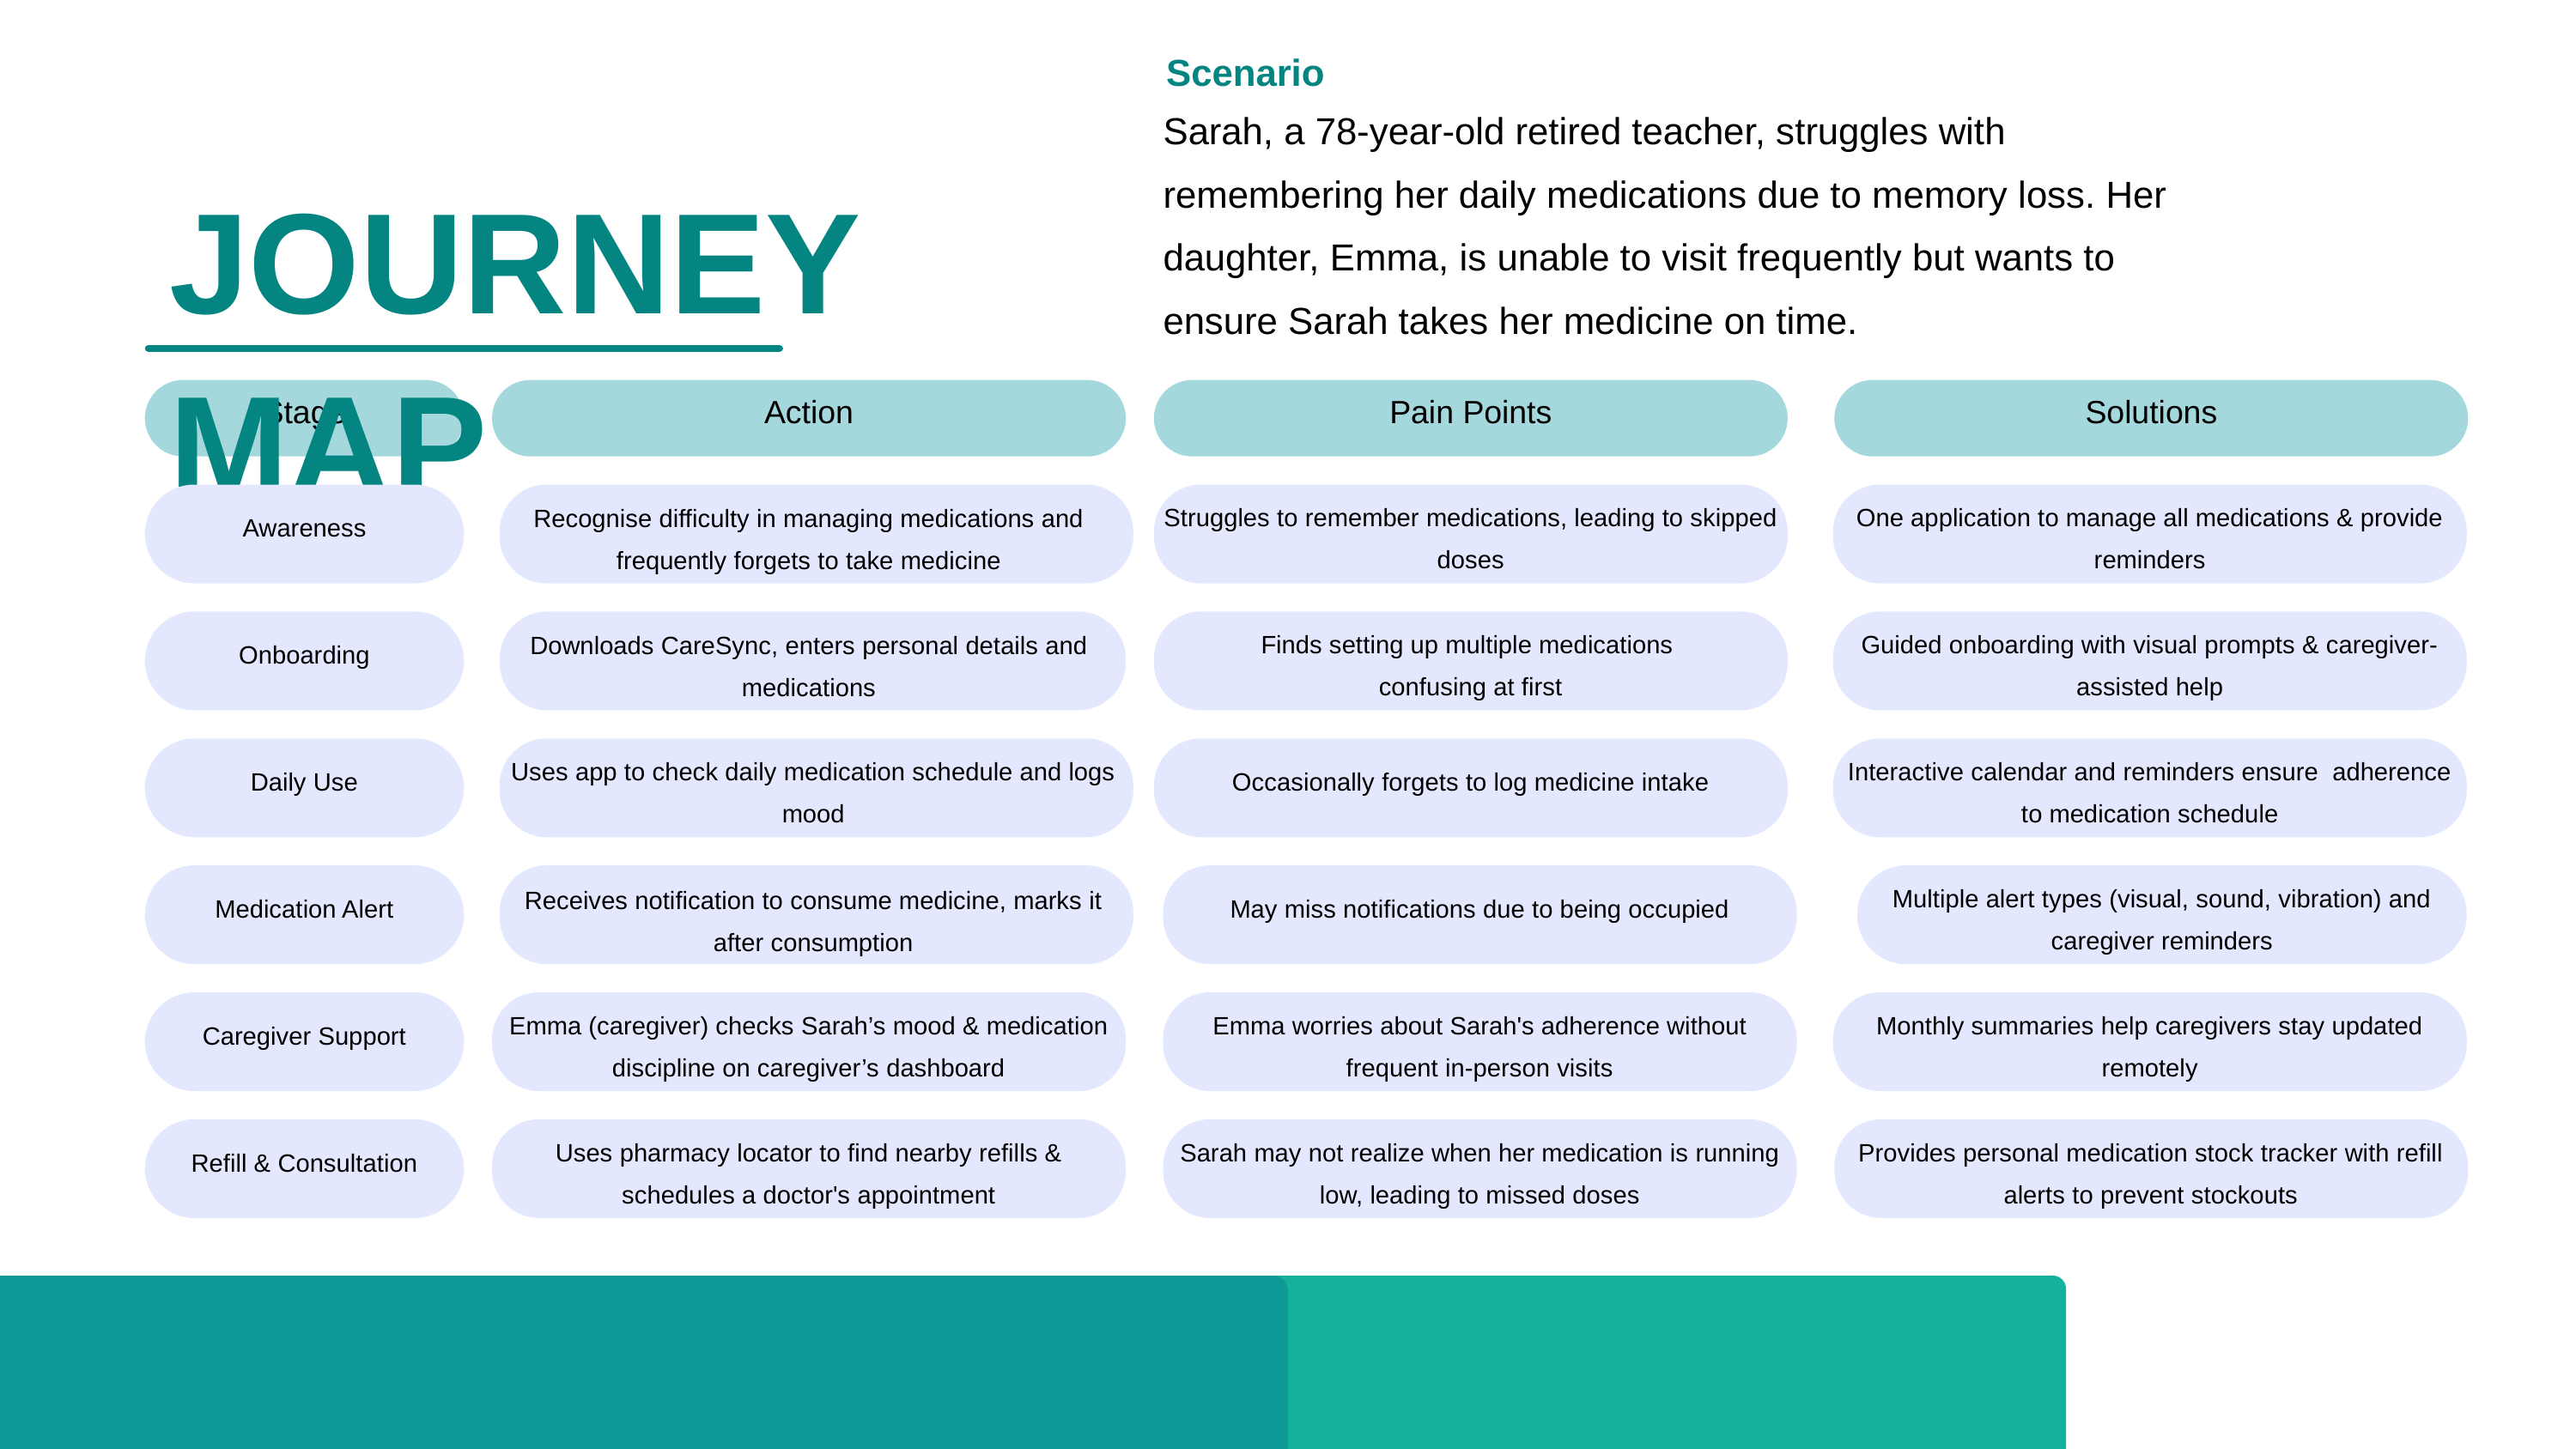

Scenario
Sarah, a 78-year-old retired teacher, struggles with remembering her daily medications due to memory loss. Her daughter, Emma, is unable to visit frequently but wants to ensure Sarah takes her medicine on time.
JOURNEY MAP

Stage

Action

Pain Points

Solutions

Awareness

Struggles to remember medications, leading to skipped doses

One application to manage all medications & provide reminders

Recognise difficulty in managing medications and frequently forgets to take medicine

Onboarding

Finds setting up multiple medications
confusing at first

Guided onboarding with visual prompts & caregiver-assisted help

Downloads CareSync, enters personal details and medications

Daily Use

Occasionally forgets to log medicine intake

Uses app to check daily medication schedule and logs mood

Interactive calendar and reminders ensure  adherence to medication schedule

Medication Alert

May miss notifications due to being occupied

Multiple alert types (visual, sound, vibration) and caregiver reminders

Receives notification to consume medicine, marks it after consumption

Caregiver Support

Emma (caregiver) checks Sarah’s mood & medication discipline on caregiver’s dashboard

Emma worries about Sarah's adherence without frequent in-person visits

Monthly summaries help caregivers stay updated remotely

Refill & Consultation

Provides personal medication stock tracker with refill alerts to prevent stockouts

Uses pharmacy locator to find nearby refills & schedules a doctor's appointment

Sarah may not realize when her medication is running low, leading to missed doses